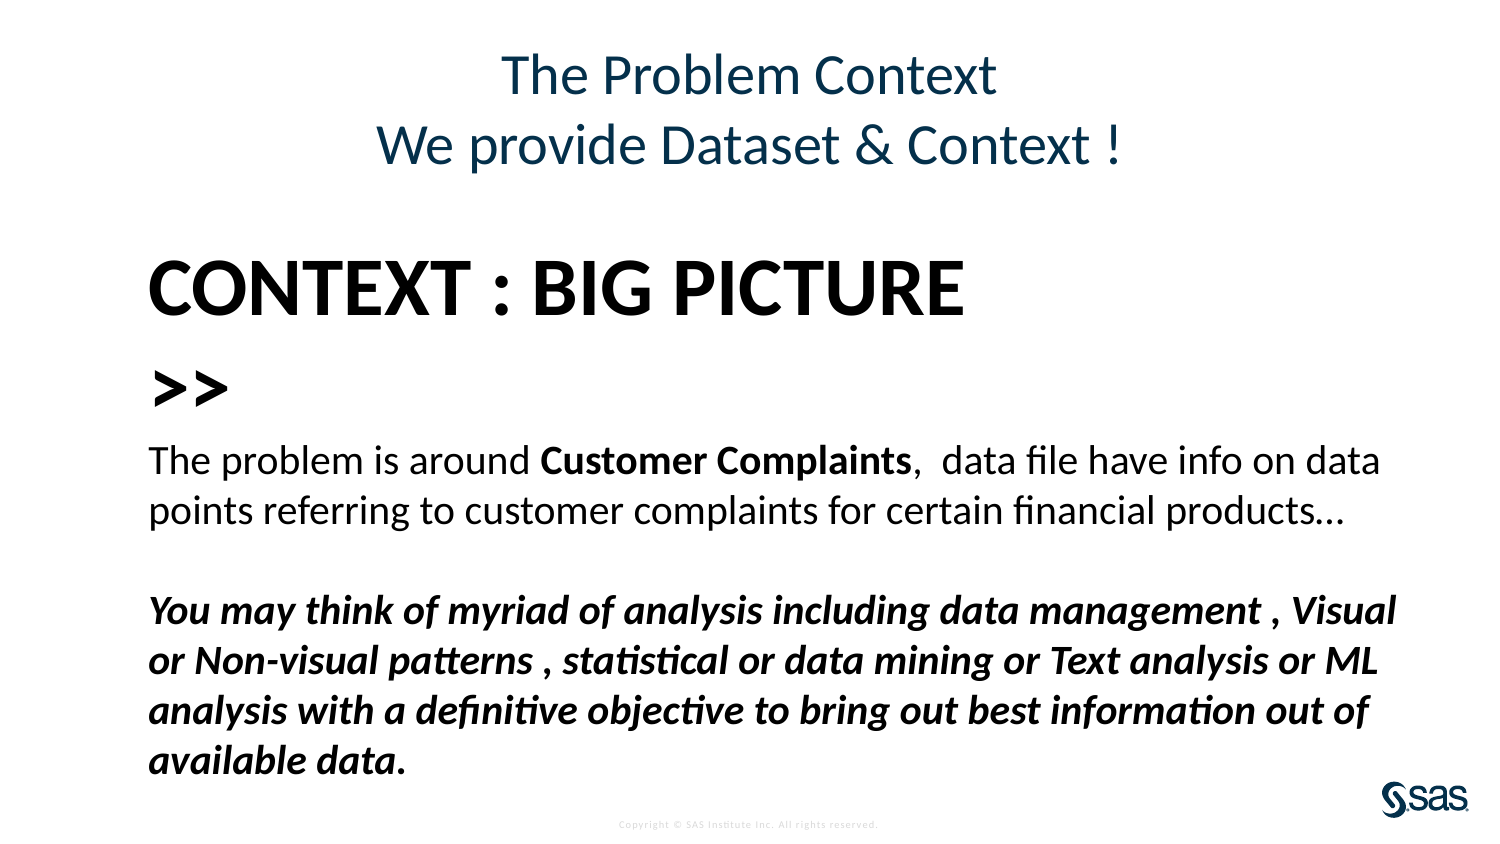

# The Problem Context We provide Dataset & Context !
CONTEXT : BIG PICTURE
>>
The problem is around Customer Complaints,  data file have info on data points referring to customer complaints for certain financial products…

You may think of myriad of analysis including data management , Visual or Non-visual patterns , statistical or data mining or Text analysis or ML analysis with a definitive objective to bring out best information out of available data.